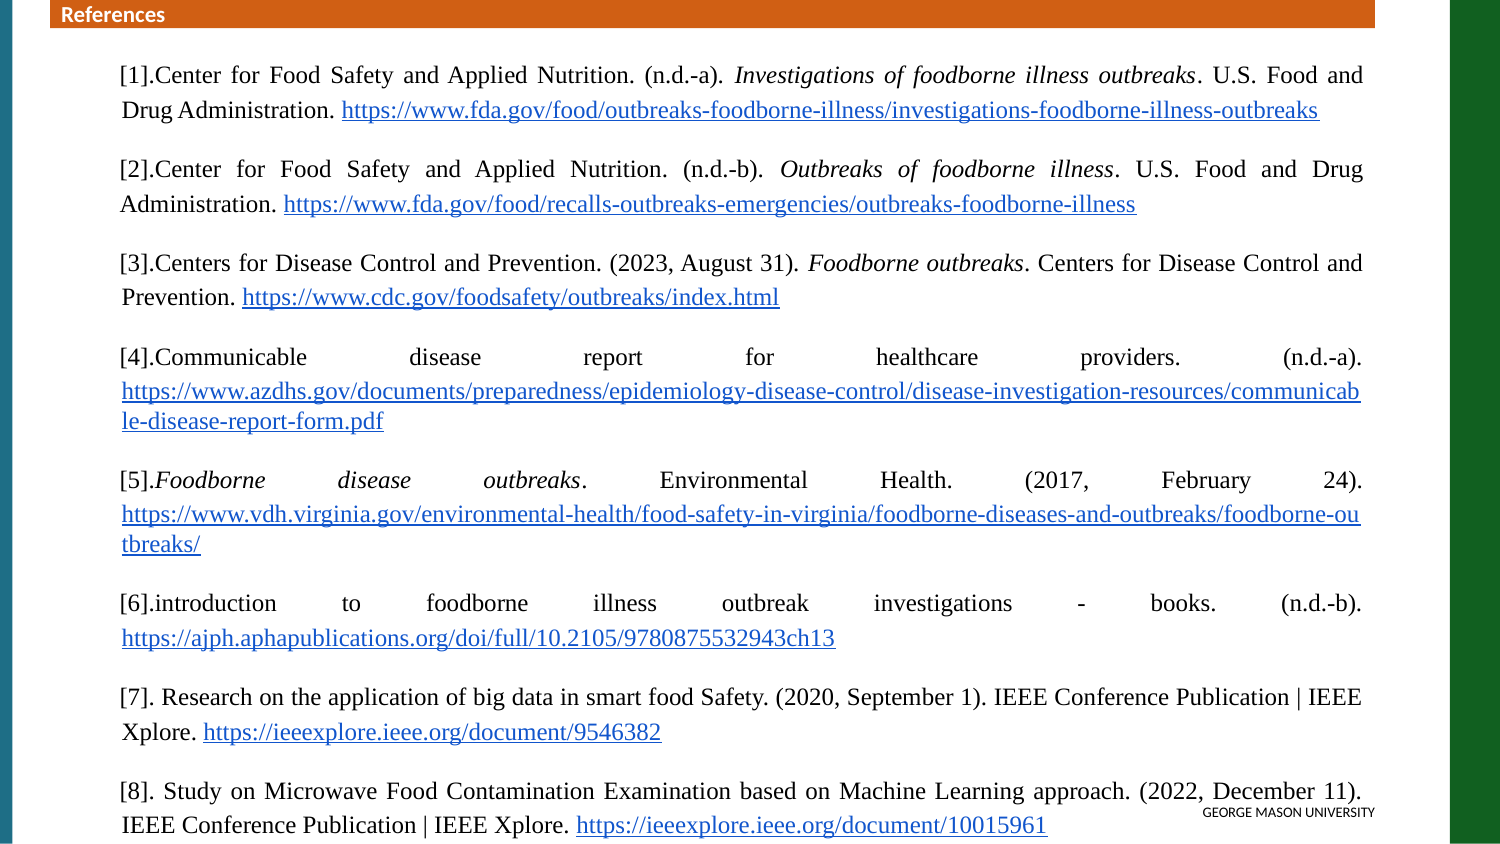

References
[1].Center for Food Safety and Applied Nutrition. (n.d.-a). Investigations of foodborne illness outbreaks. U.S. Food and Drug Administration. https://www.fda.gov/food/outbreaks-foodborne-illness/investigations-foodborne-illness-outbreaks
[2].Center for Food Safety and Applied Nutrition. (n.d.-b). Outbreaks of foodborne illness. U.S. Food and Drug Administration. https://www.fda.gov/food/recalls-outbreaks-emergencies/outbreaks-foodborne-illness
[3].Centers for Disease Control and Prevention. (2023, August 31). Foodborne outbreaks. Centers for Disease Control and Prevention. https://www.cdc.gov/foodsafety/outbreaks/index.html
[4].Communicable disease report for healthcare providers. (n.d.-a). https://www.azdhs.gov/documents/preparedness/epidemiology-disease-control/disease-investigation-resources/communicable-disease-report-form.pdf
[5].Foodborne disease outbreaks. Environmental Health. (2017, February 24).https://www.vdh.virginia.gov/environmental-health/food-safety-in-virginia/foodborne-diseases-and-outbreaks/foodborne-outbreaks/
[6].introduction to foodborne illness outbreak investigations - books. (n.d.-b). https://ajph.aphapublications.org/doi/full/10.2105/9780875532943ch13
[7]. Research on the application of big data in smart food Safety. (2020, September 1). IEEE Conference Publication | IEEE Xplore. https://ieeexplore.ieee.org/document/9546382
[8]. Study on Microwave Food Contamination Examination based on Machine Learning approach. (2022, December 11). IEEE Conference Publication | IEEE Xplore. https://ieeexplore.ieee.org/document/10015961